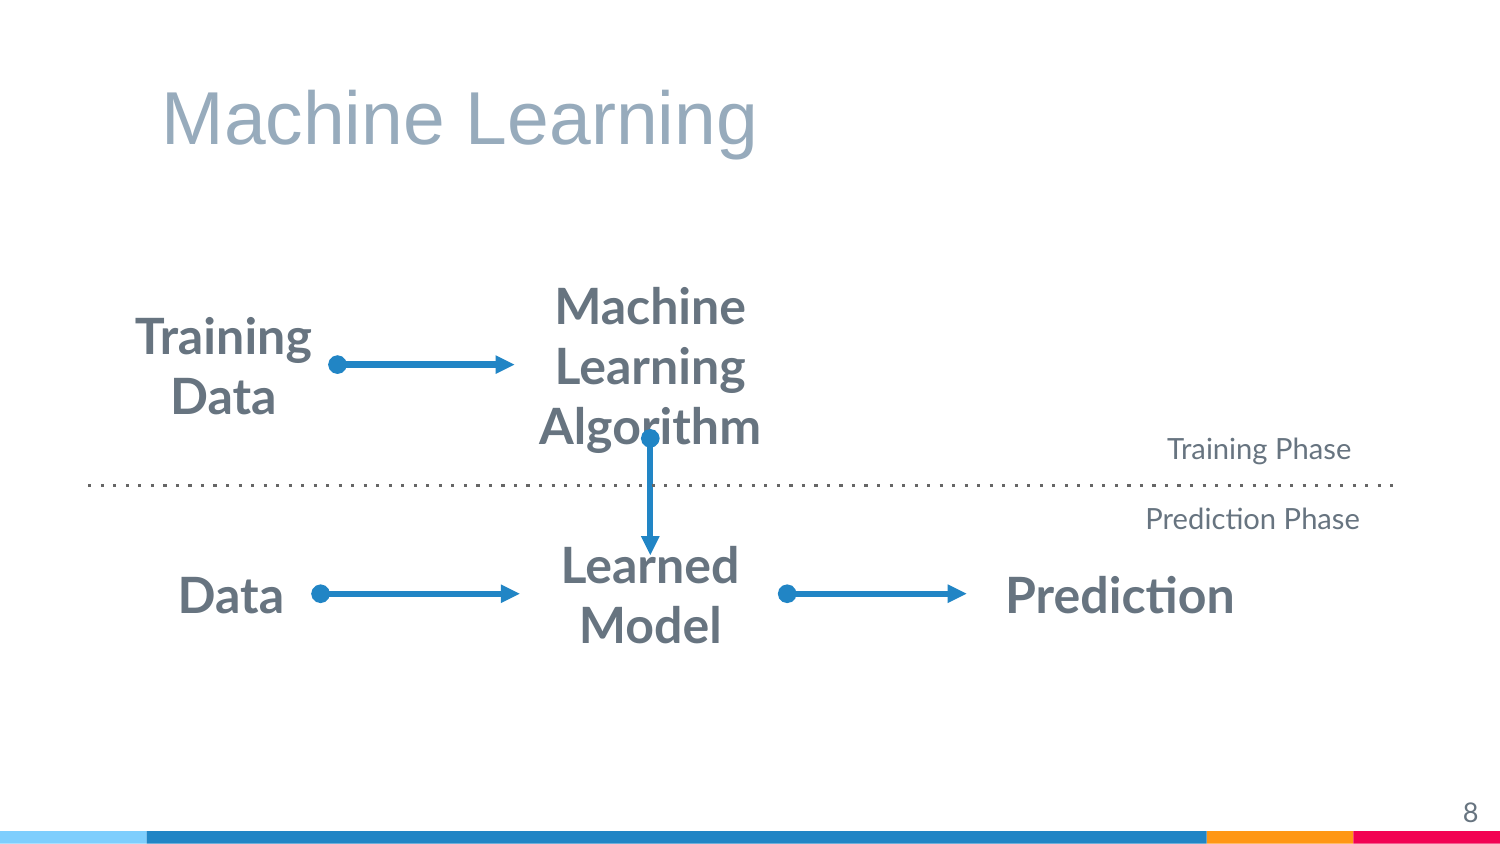

# Machine Learning
Training Data
Machine Learning Algorithm
Training Phase
Prediction Phase
Data
Learned Model
Prediction
8